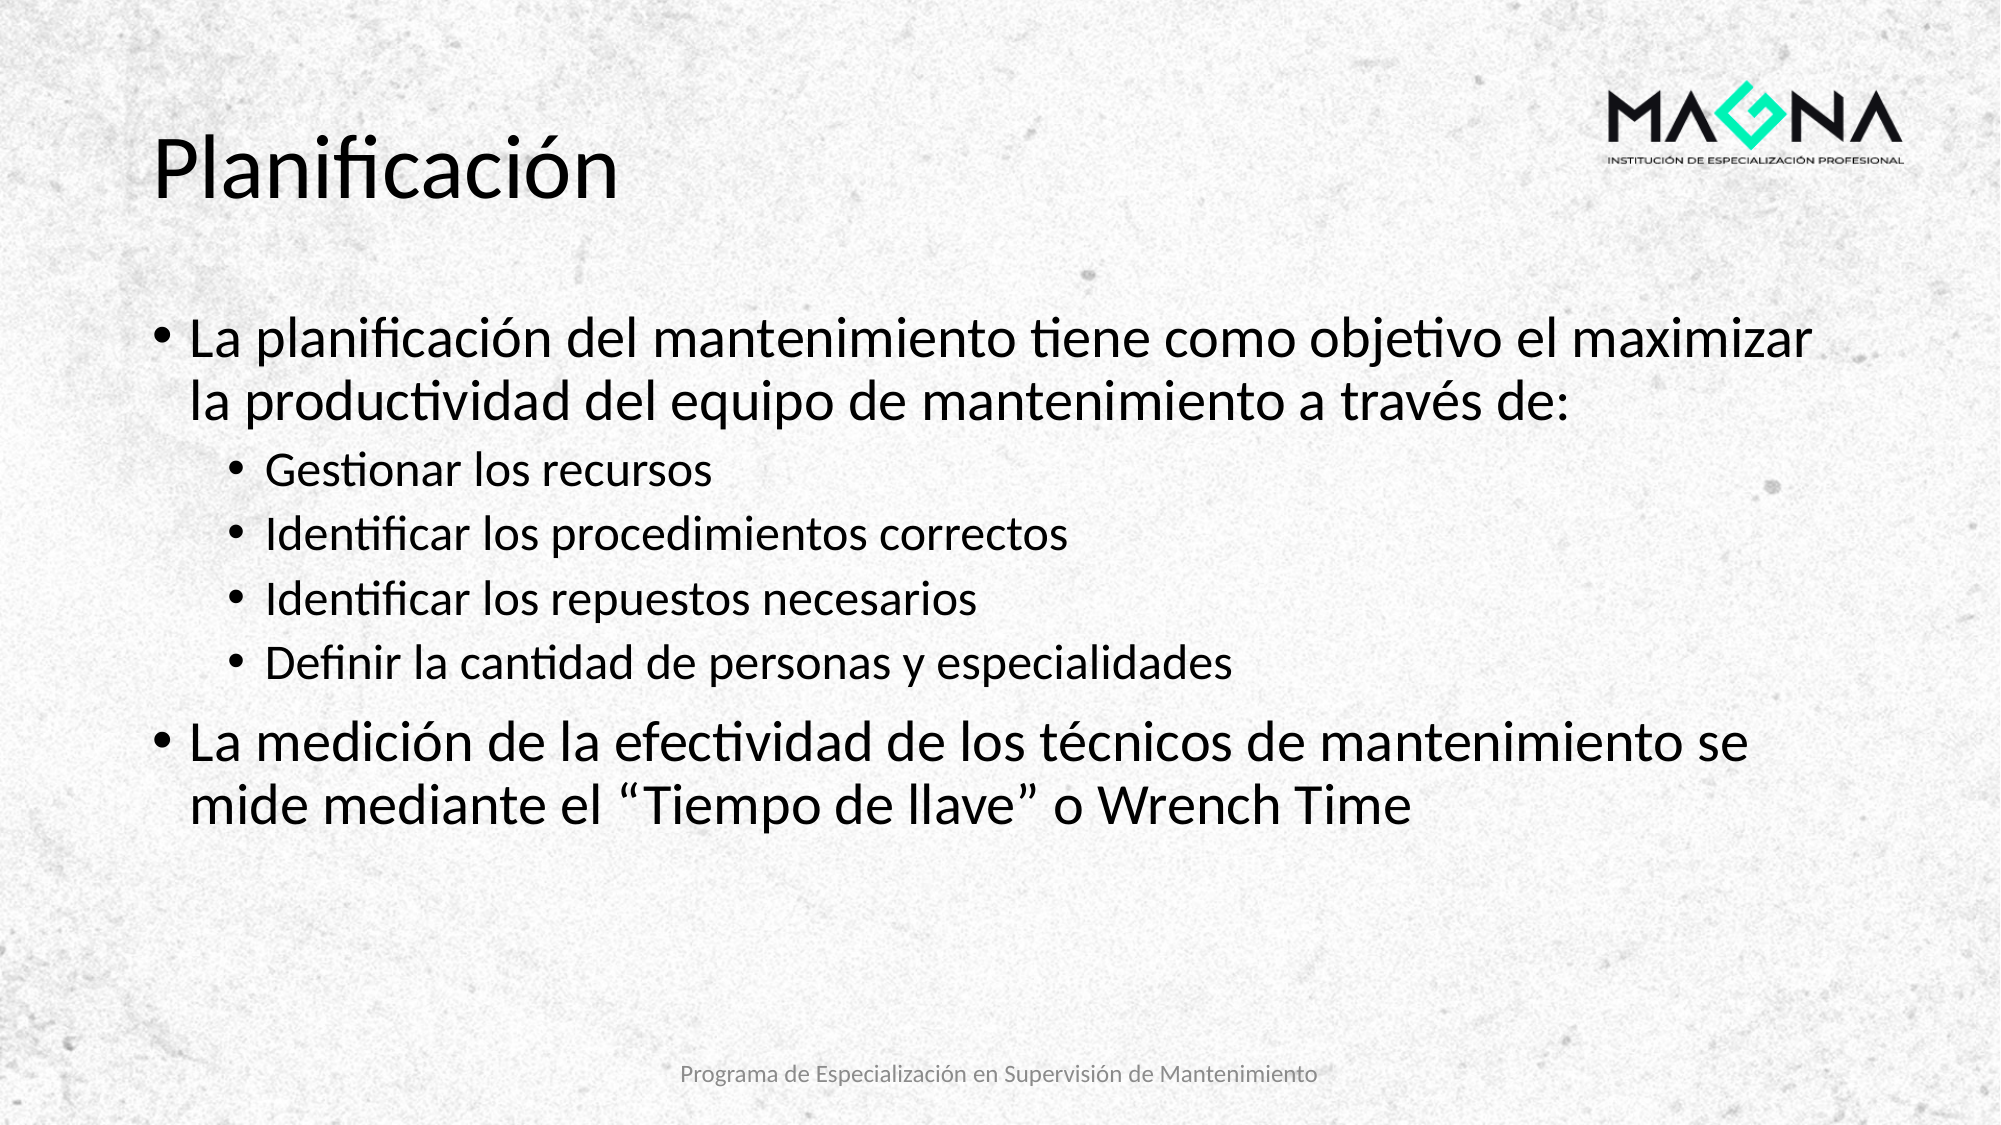

# Planificación
La planificación del mantenimiento tiene como objetivo el maximizar la productividad del equipo de mantenimiento a través de:
Gestionar los recursos
Identificar los procedimientos correctos
Identificar los repuestos necesarios
Definir la cantidad de personas y especialidades
La medición de la efectividad de los técnicos de mantenimiento se mide mediante el “Tiempo de llave” o Wrench Time